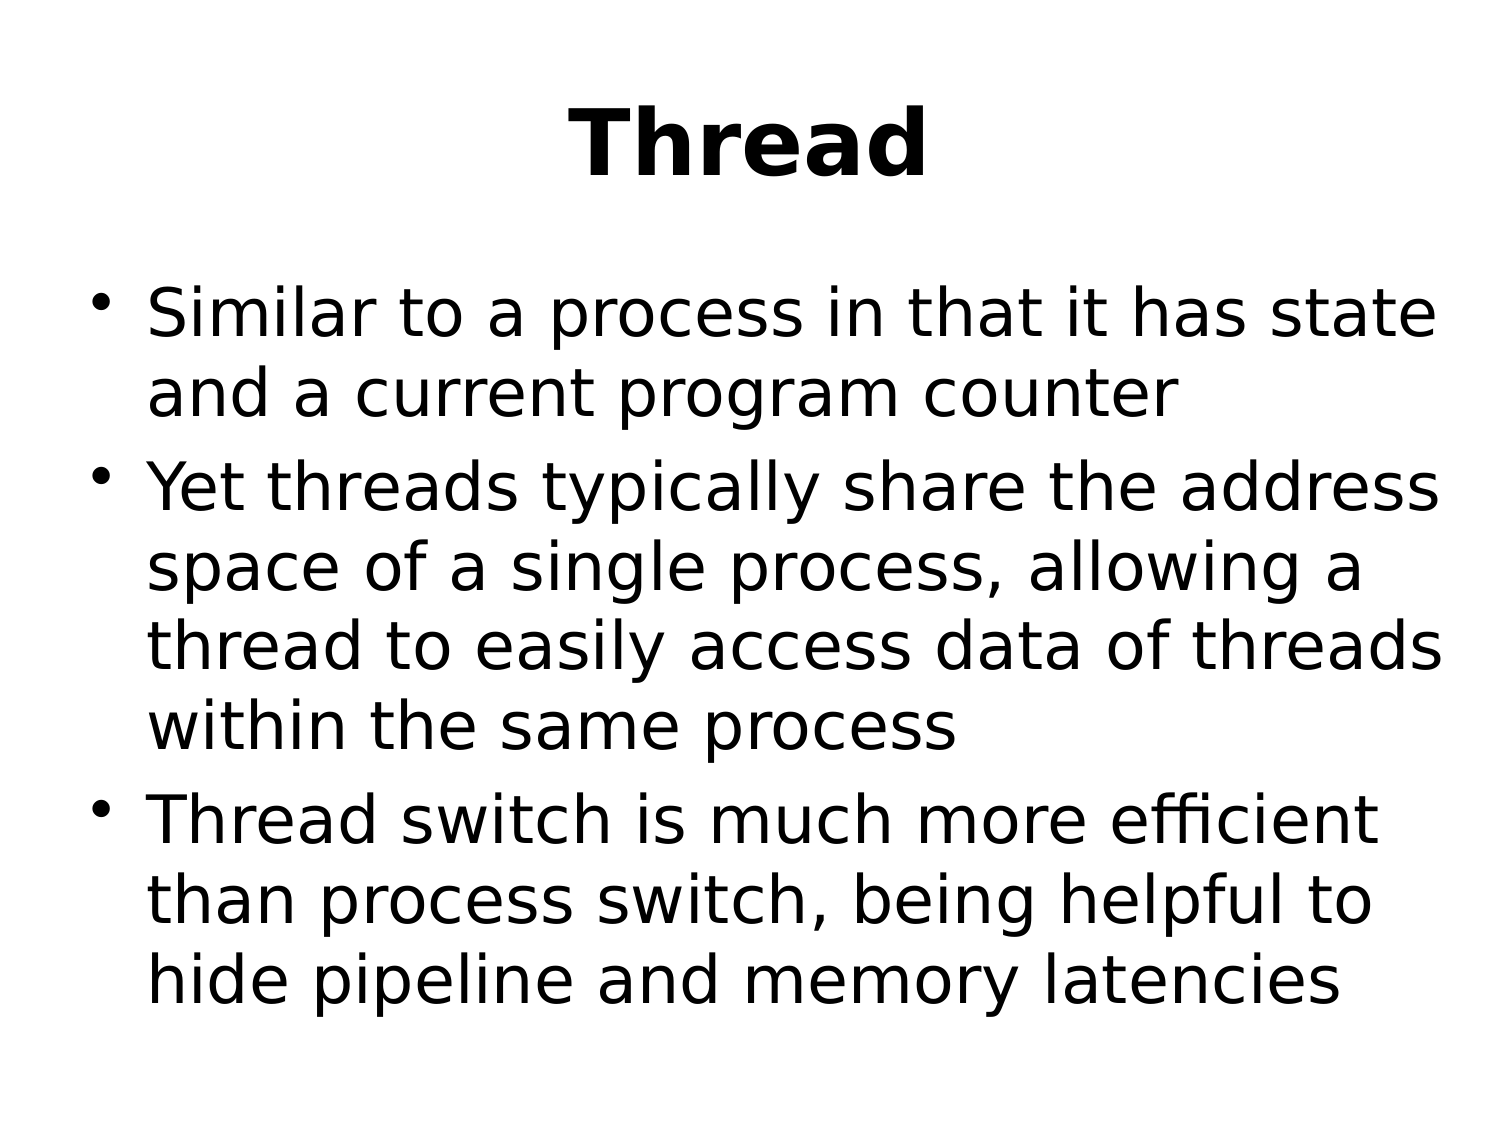

# Thread
Similar to a process in that it has state and a current program counter
Yet threads typically share the address space of a single process, allowing a thread to easily access data of threads within the same process
Thread switch is much more efficient than process switch, being helpful to hide pipeline and memory latencies